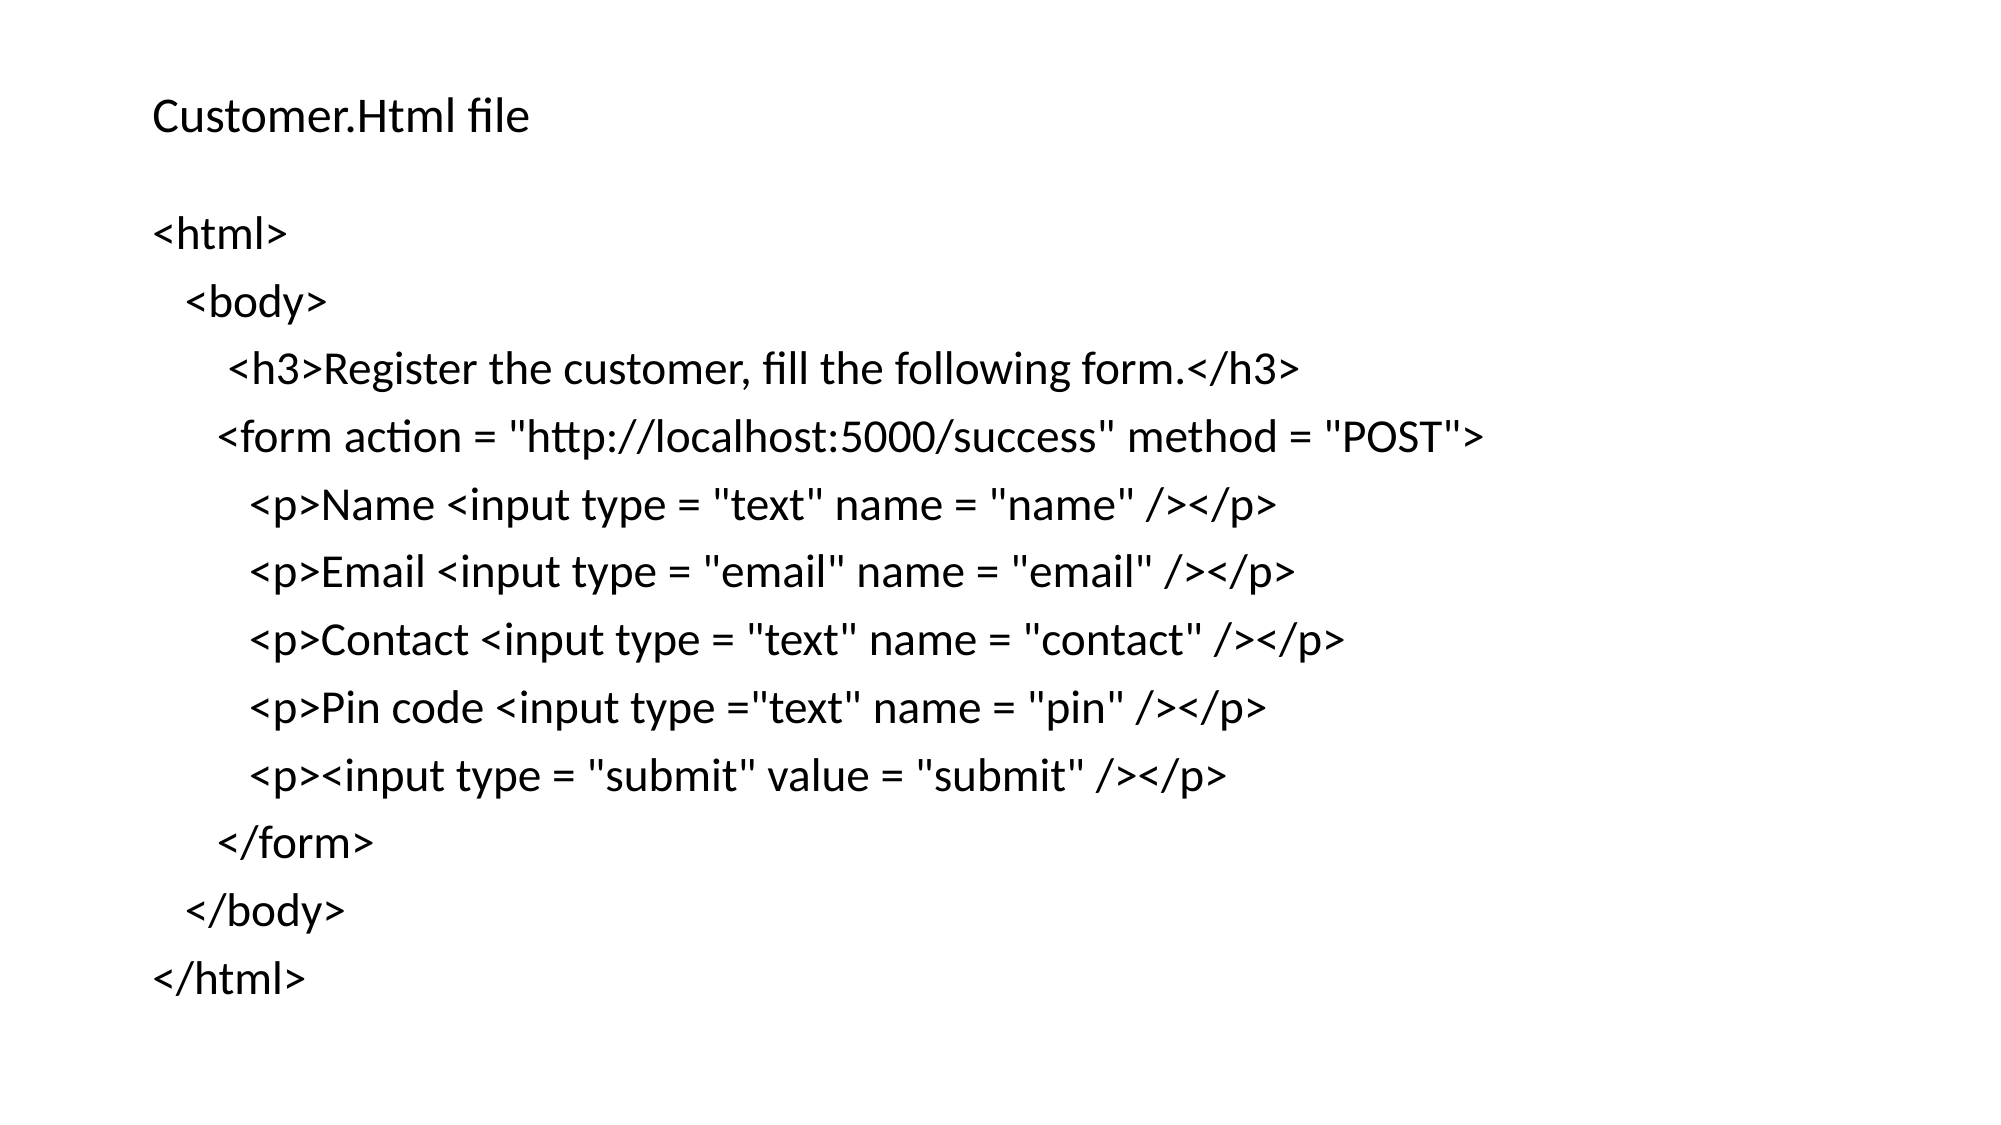

# Customer.Html file
<html>
   <body>
       <h3>Register the customer, fill the following form.</h3>
      <form action = "http://localhost:5000/success" method = "POST">
         <p>Name <input type = "text" name = "name" /></p>
         <p>Email <input type = "email" name = "email" /></p>
         <p>Contact <input type = "text" name = "contact" /></p>
         <p>Pin code <input type ="text" name = "pin" /></p>
         <p><input type = "submit" value = "submit" /></p>
      </form>
   </body>
</html>